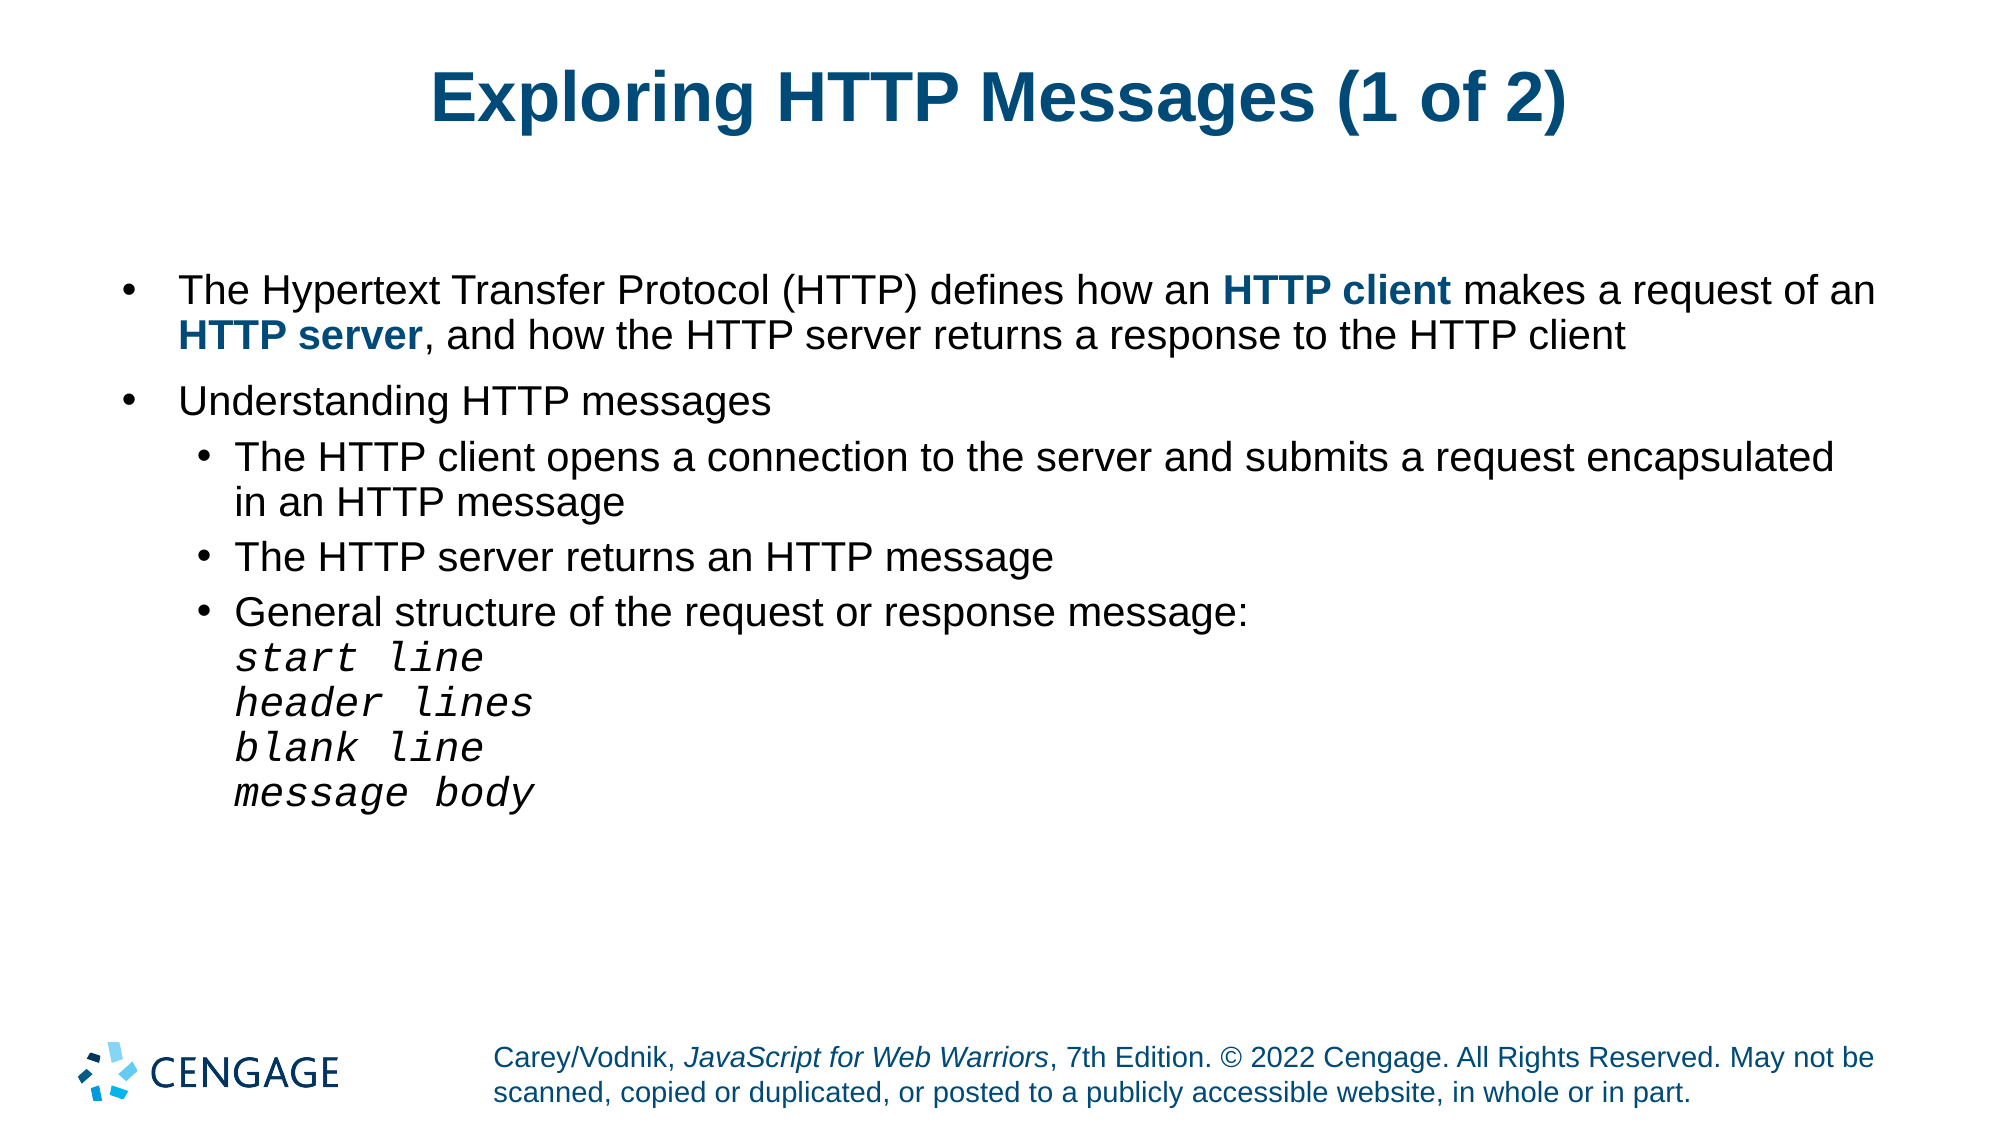

# Exploring HTTP Messages (1 of 2)
The Hypertext Transfer Protocol (HTTP) defines how an HTTP client makes a request of an HTTP server, and how the HTTP server returns a response to the HTTP client
Understanding HTTP messages
The HTTP client opens a connection to the server and submits a request encapsulated in an HTTP message
The HTTP server returns an HTTP message
General structure of the request or response message:
start line
header lines
blank line
message body